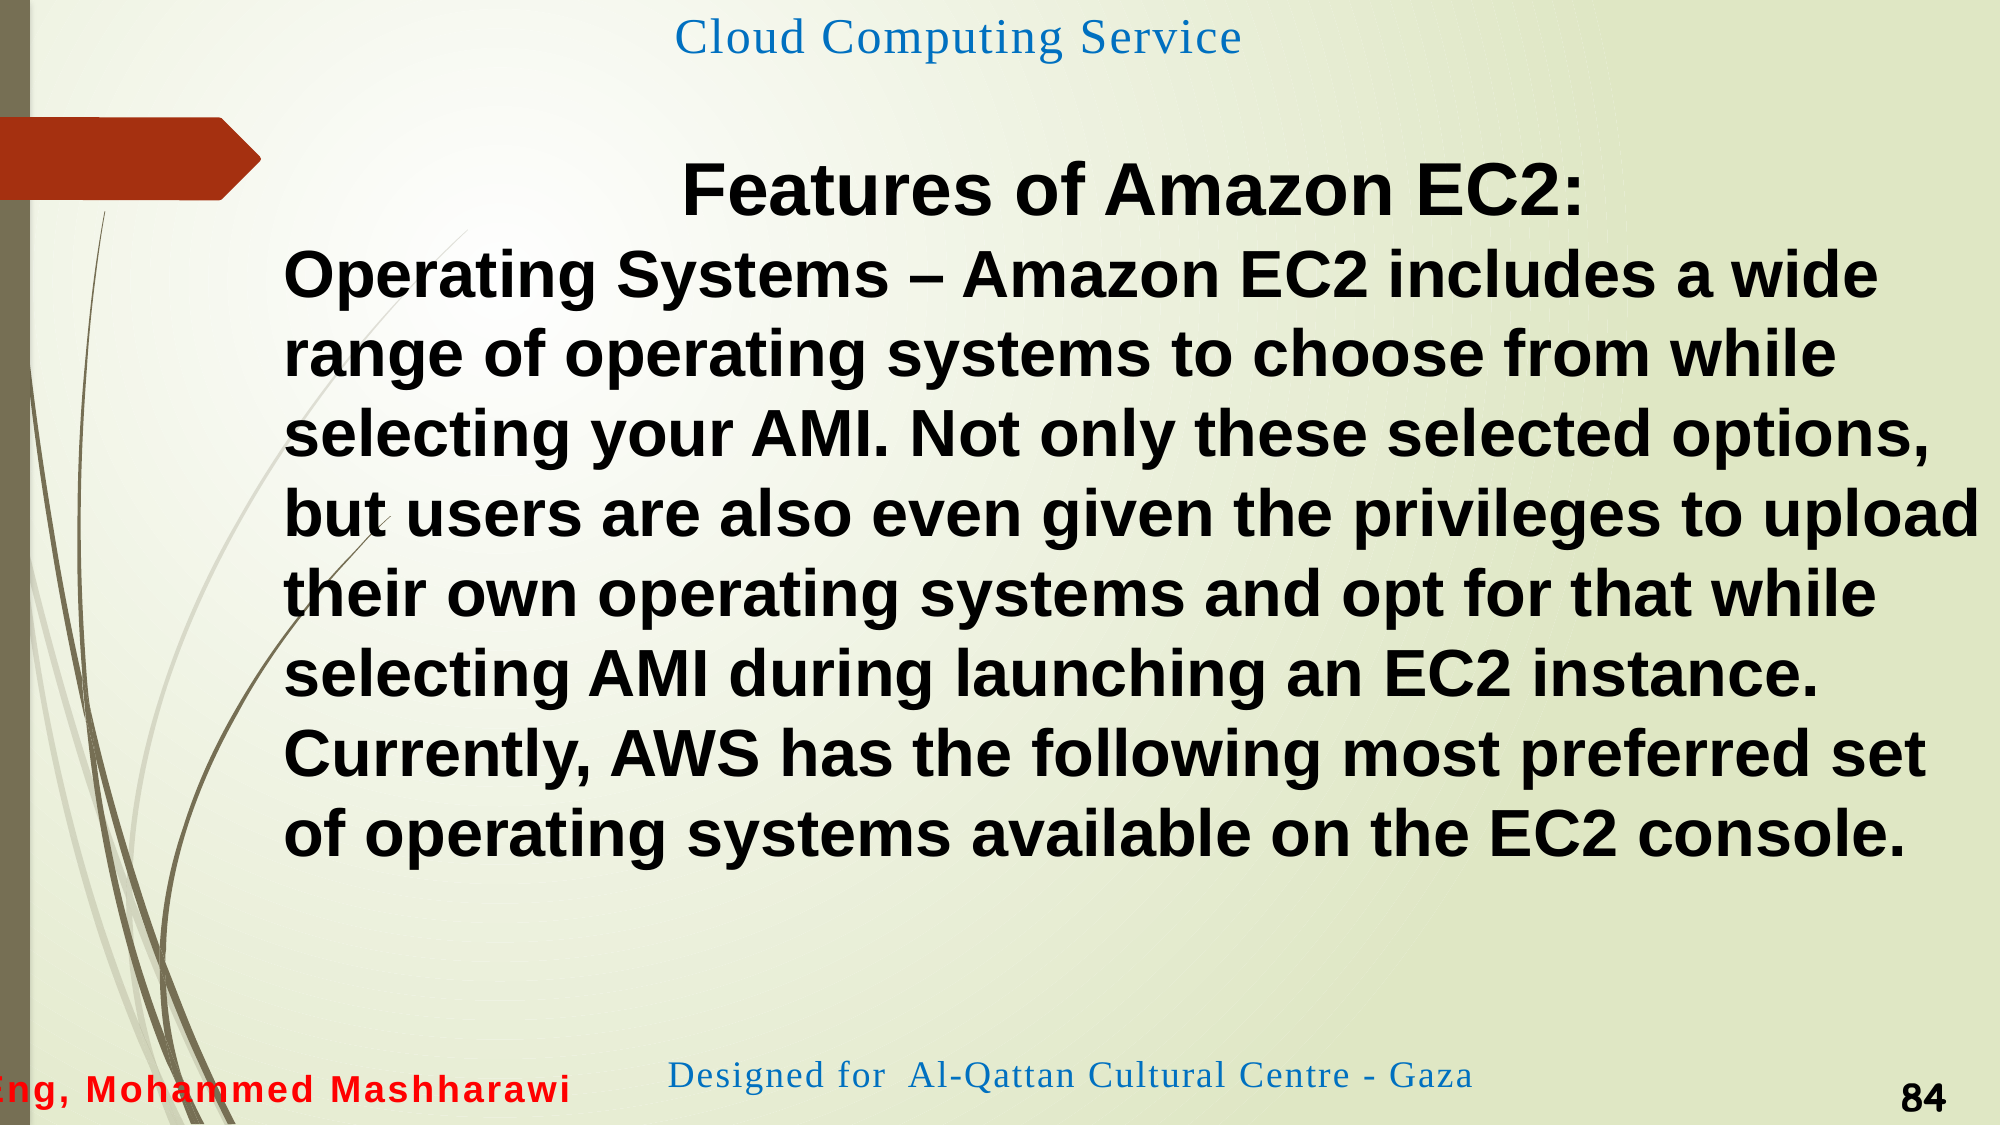

Features of Amazon EC2:
Operating Systems – Amazon EC2 includes a wide range of operating systems to choose from while selecting your AMI. Not only these selected options, but users are also even given the privileges to upload their own operating systems and opt for that while selecting AMI during launching an EC2 instance. Currently, AWS has the following most preferred set of operating systems available on the EC2 console.